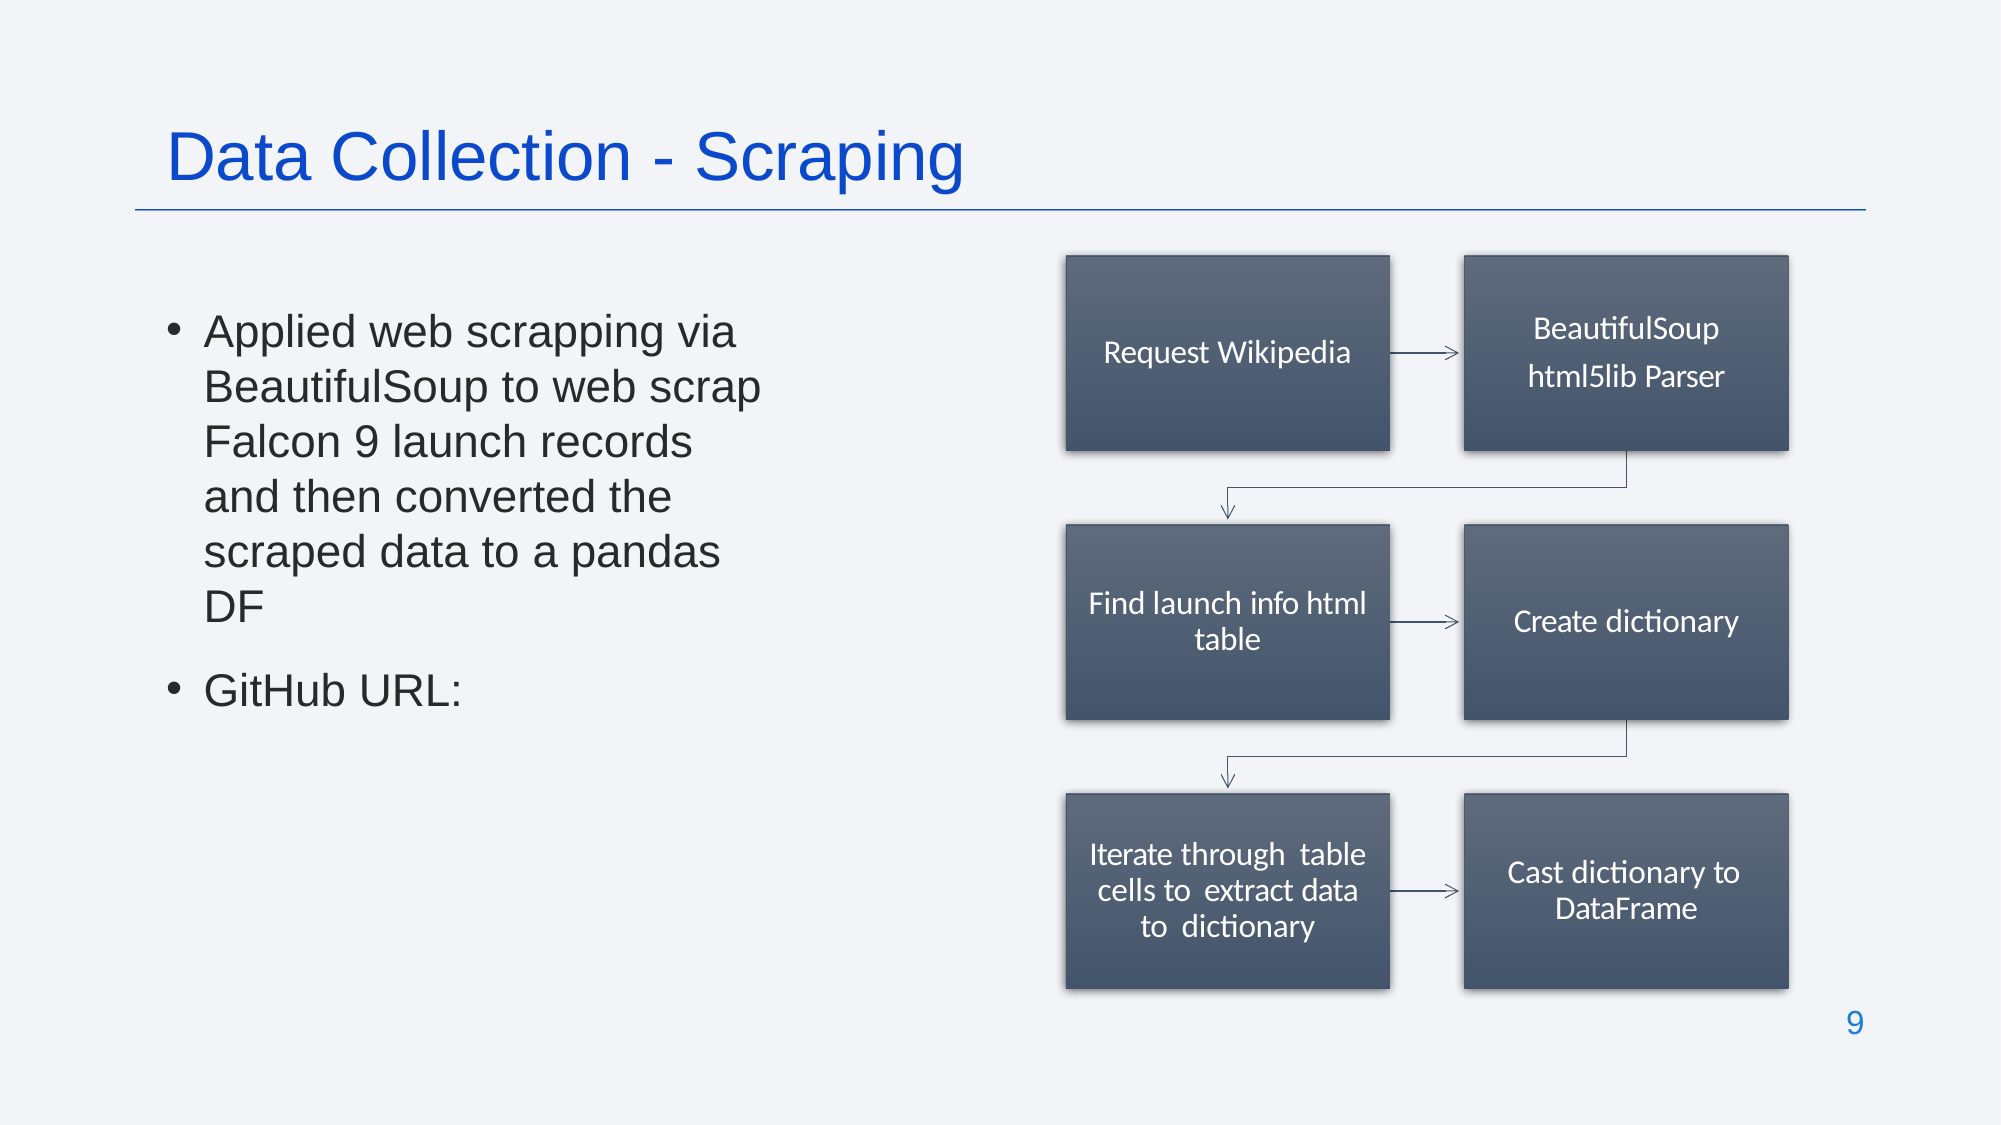

Data Collection - Scraping

Request Wikipedia

BeautifulSoup
html5lib Parser

Find launch info html table

Create dictionary

Iterate through  table cells to  extract data to  dictionary
Cast dictionary to  DataFrame
Applied web scrapping via BeautifulSoup to web scrap Falcon 9 launch records and then converted the scraped data to a pandas DF
GitHub URL:
9